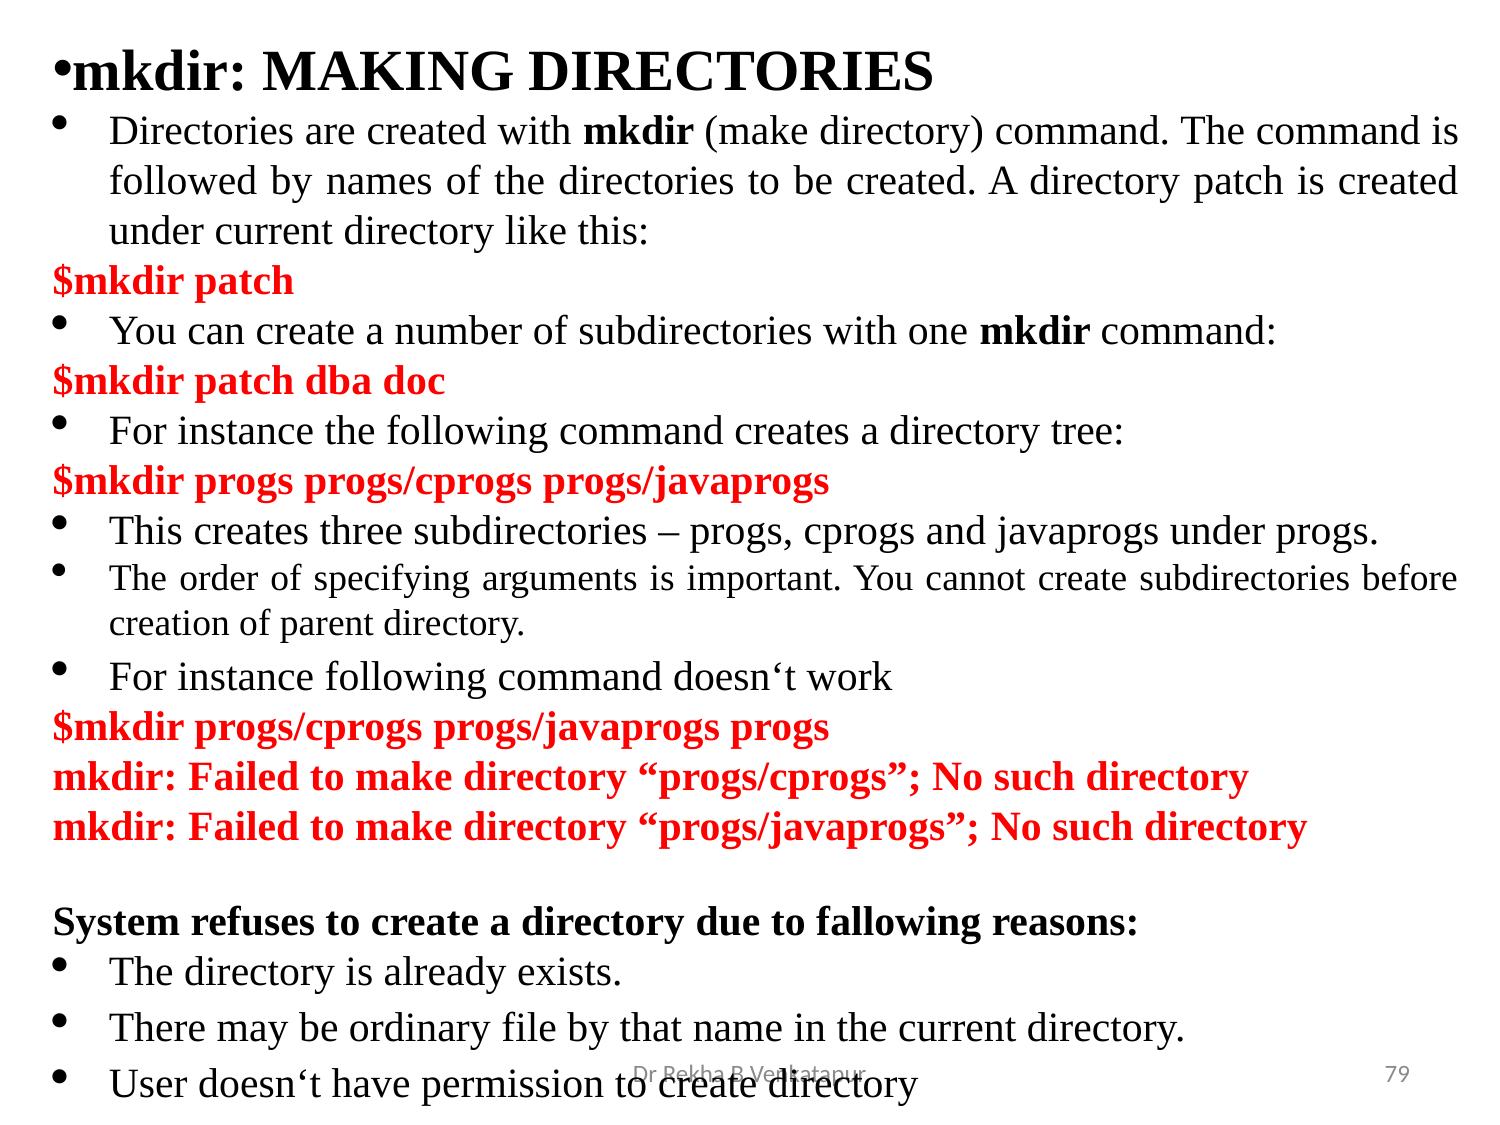

mkdir: MAKING DIRECTORIES
Directories are created with mkdir (make directory) command. The command is followed by names of the directories to be created. A directory patch is created under current directory like this:
$mkdir patch
You can create a number of subdirectories with one mkdir command:
$mkdir patch dba doc
For instance the following command creates a directory tree:
$mkdir progs progs/cprogs progs/javaprogs
This creates three subdirectories – progs, cprogs and javaprogs under progs.
The order of specifying arguments is important. You cannot create subdirectories before creation of parent directory.
For instance following command doesn‘t work
$mkdir progs/cprogs progs/javaprogs progs
mkdir: Failed to make directory “progs/cprogs”; No such directory
mkdir: Failed to make directory “progs/javaprogs”; No such directory

System refuses to create a directory due to fallowing reasons:
The directory is already exists.
There may be ordinary file by that name in the current directory.
User doesn‘t have permission to create directory

Dr Rekha B Venkatapur
79